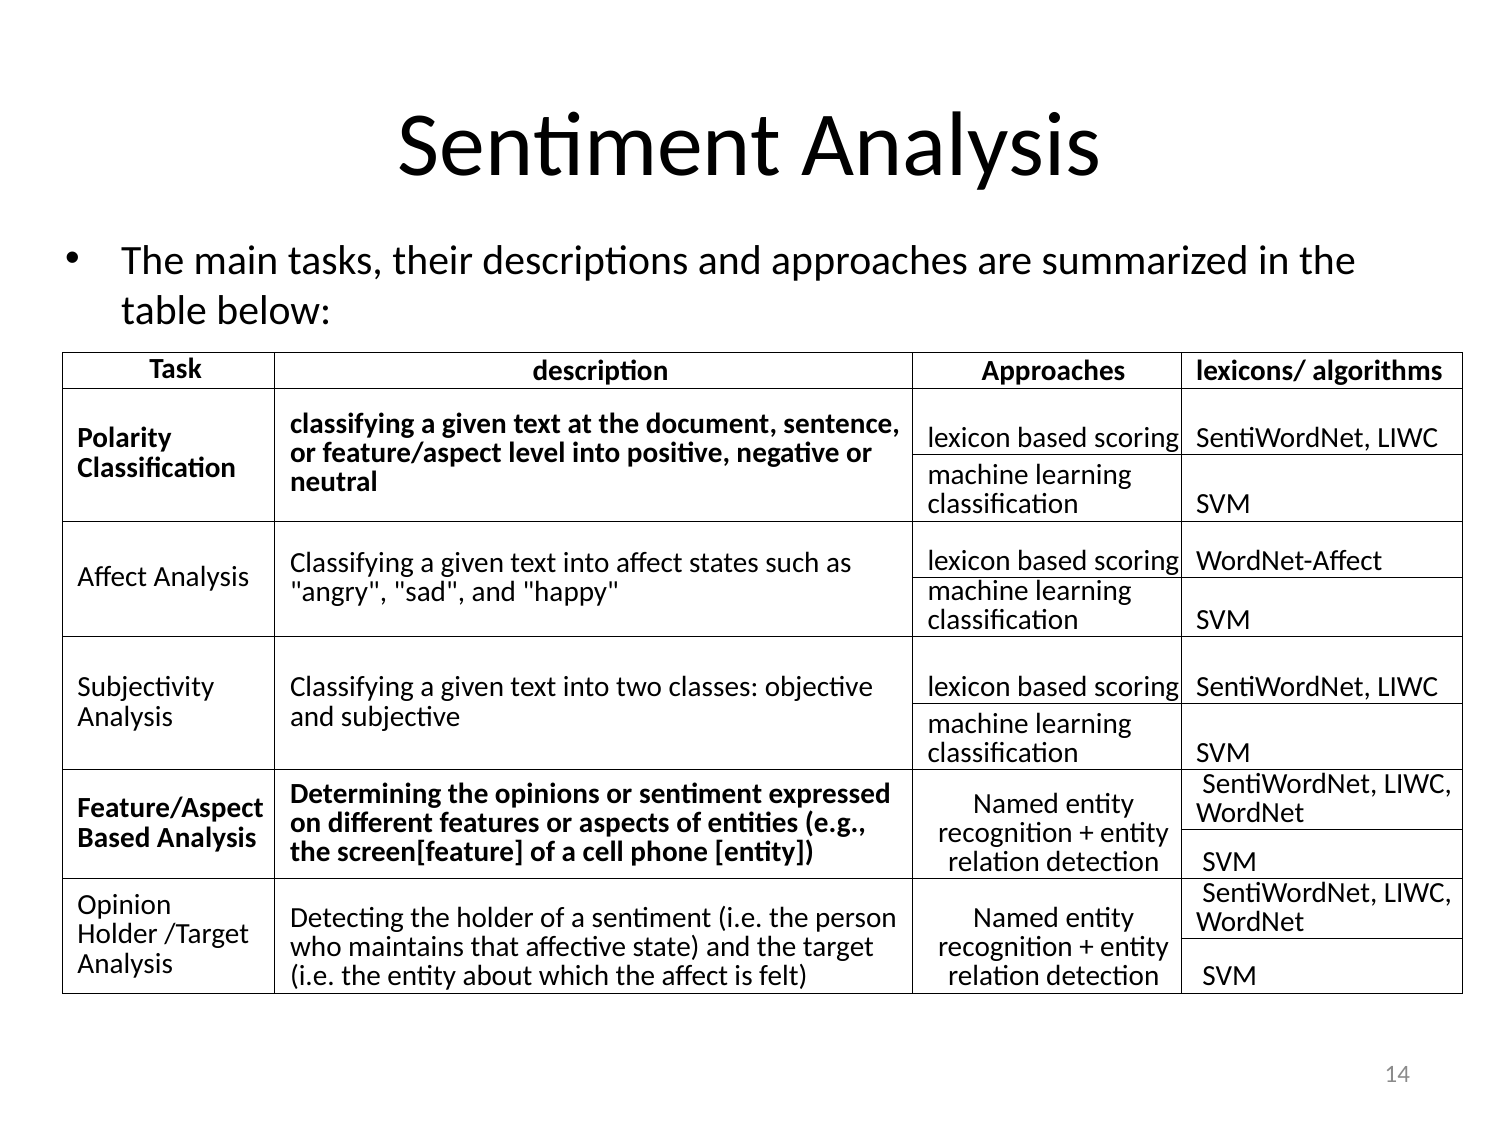

# Sentiment Analysis
The main tasks, their descriptions and approaches are summarized in the table below:
| Task | description | Approaches | lexicons/ algorithms |
| --- | --- | --- | --- |
| Polarity Classification | classifying a given text at the document, sentence, or feature/aspect level into positive, negative or neutral | lexicon based scoring | SentiWordNet, LIWC |
|  |  | machine learning classification | SVM |
| Affect Analysis | Classifying a given text into affect states such as "angry", "sad", and "happy" | lexicon based scoring | WordNet-Affect |
|  |  | machine learning classification | SVM |
| Subjectivity Analysis | Classifying a given text into two classes: objective and subjective | lexicon based scoring | SentiWordNet, LIWC |
|  |  | machine learning classification | SVM |
| Feature/Aspect Based Analysis | Determining the opinions or sentiment expressed on different features or aspects of entities (e.g., the screen[feature] of a cell phone [entity]) | Named entity recognition + entity relation detection | SentiWordNet, LIWC, WordNet |
|  |  |  | SVM |
| Opinion Holder /Target Analysis | Detecting the holder of a sentiment (i.e. the person who maintains that affective state) and the target (i.e. the entity about which the affect is felt) | Named entity recognition + entity relation detection | SentiWordNet, LIWC, WordNet |
|  |  |  | SVM |
14